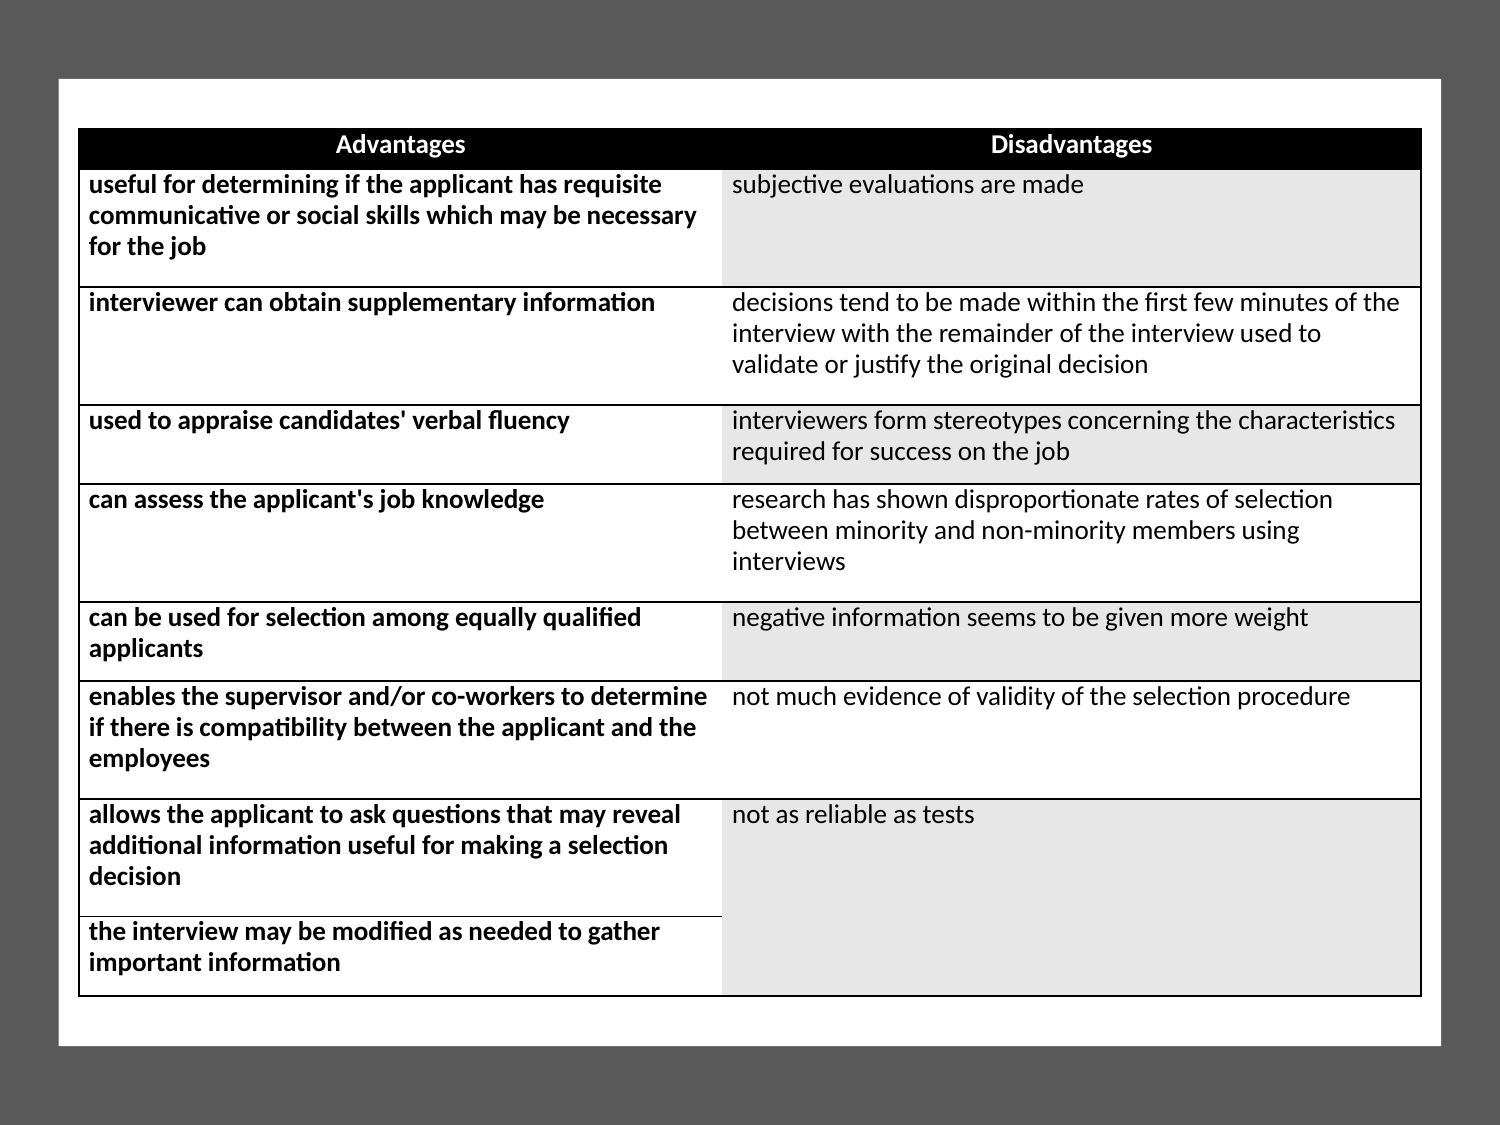

| Advantages | Disadvantages |
| --- | --- |
| useful for determining if the applicant has requisite communicative or social skills which may be necessary for the job | subjective evaluations are made |
| interviewer can obtain supplementary information | decisions tend to be made within the first few minutes of the interview with the remainder of the interview used to validate or justify the original decision |
| used to appraise candidates' verbal fluency | interviewers form stereotypes concerning the characteristics required for success on the job |
| can assess the applicant's job knowledge | research has shown disproportionate rates of selection between minority and non-minority members using interviews |
| can be used for selection among equally qualified applicants | negative information seems to be given more weight |
| enables the supervisor and/or co-workers to determine if there is compatibility between the applicant and the employees | not much evidence of validity of the selection procedure |
| allows the applicant to ask questions that may reveal additional information useful for making a selection decision | not as reliable as tests |
| the interview may be modified as needed to gather important information |  |